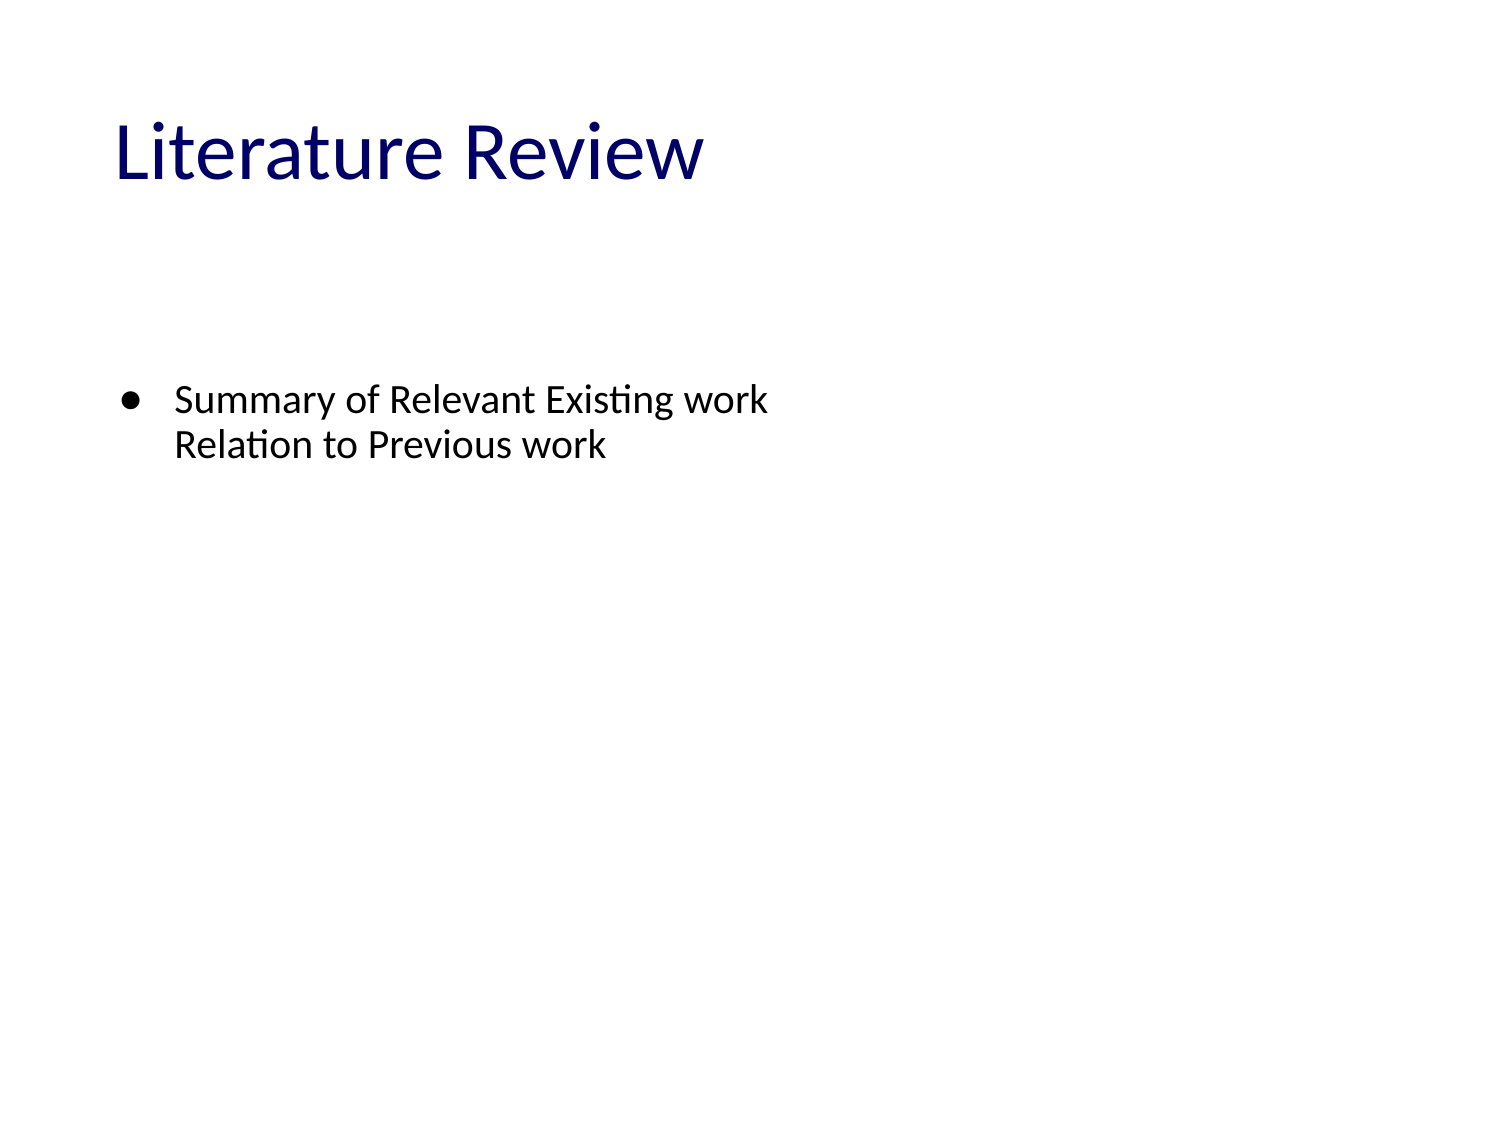

# Literature Review

Summary of Relevant Existing work
Relation to Previous work